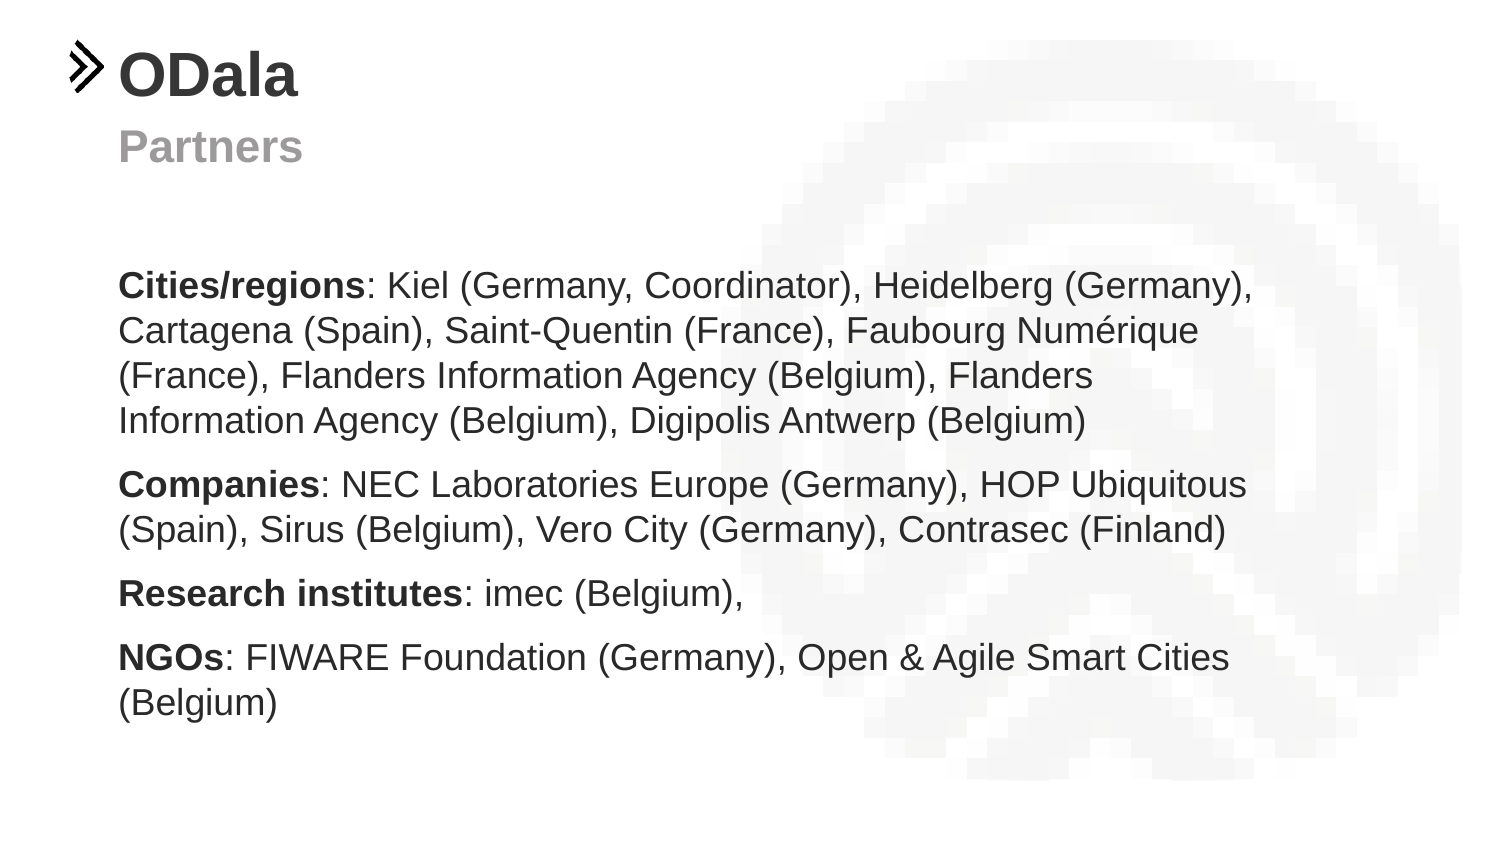

ODala
Partners
Cities/regions: Kiel (Germany, Coordinator), Heidelberg (Germany), Cartagena (Spain), Saint-Quentin (France), Faubourg Numérique (France), Flanders Information Agency (Belgium), Flanders Information Agency (Belgium), Digipolis Antwerp (Belgium)
Companies: NEC Laboratories Europe (Germany), HOP Ubiquitous (Spain), Sirus (Belgium), Vero City (Germany), Contrasec (Finland)
Research institutes: imec (Belgium),
NGOs: FIWARE Foundation (Germany), Open & Agile Smart Cities (Belgium)